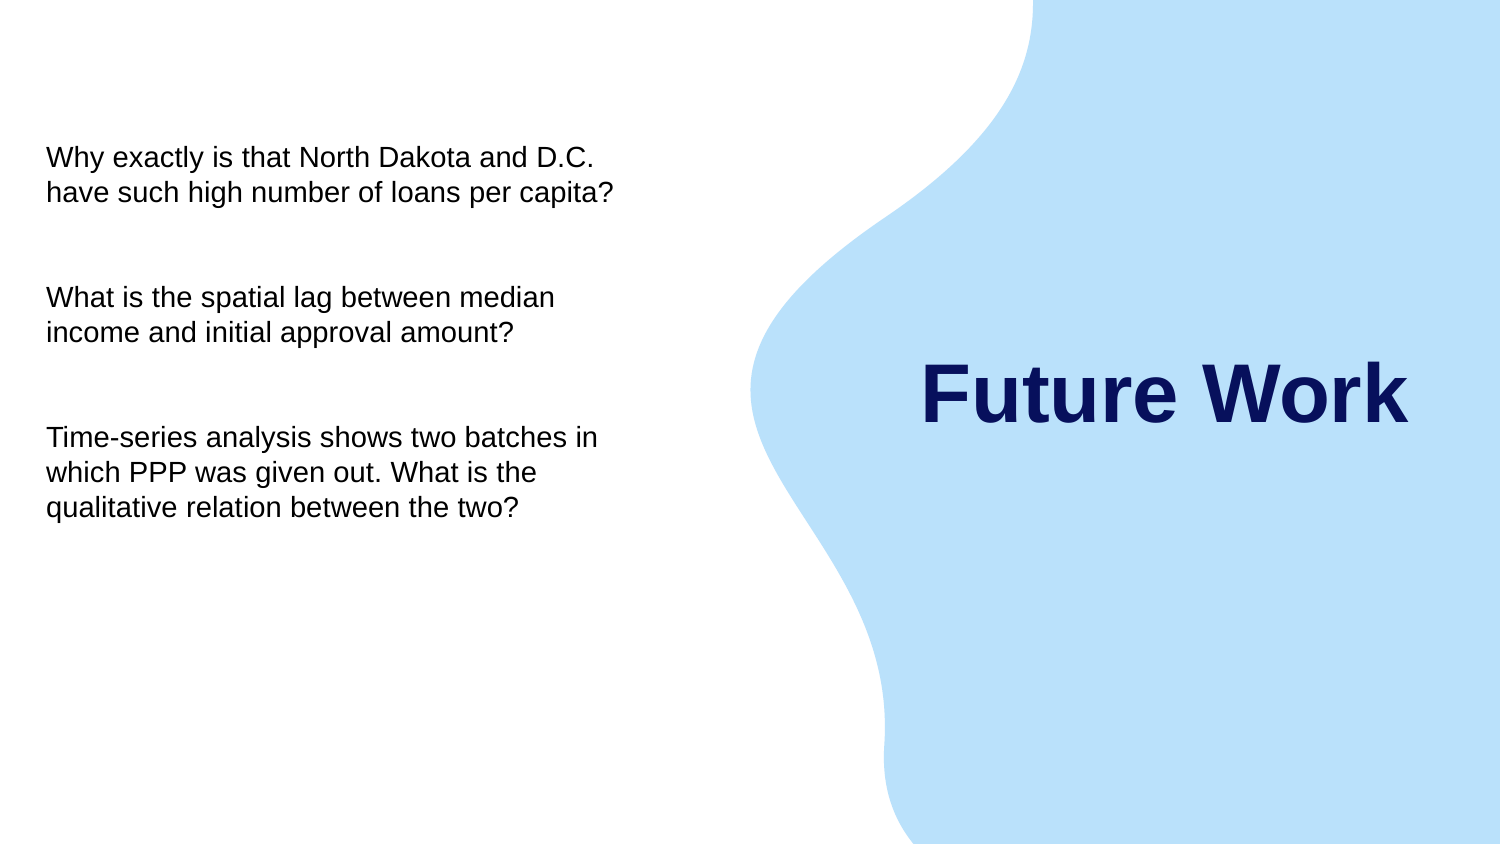

Why exactly is that North Dakota and D.C. have such high number of loans per capita?

What is the spatial lag between median income and initial approval amount?

Time-series analysis shows two batches in which PPP was given out. What is the qualitative relation between the two?

# Future Work